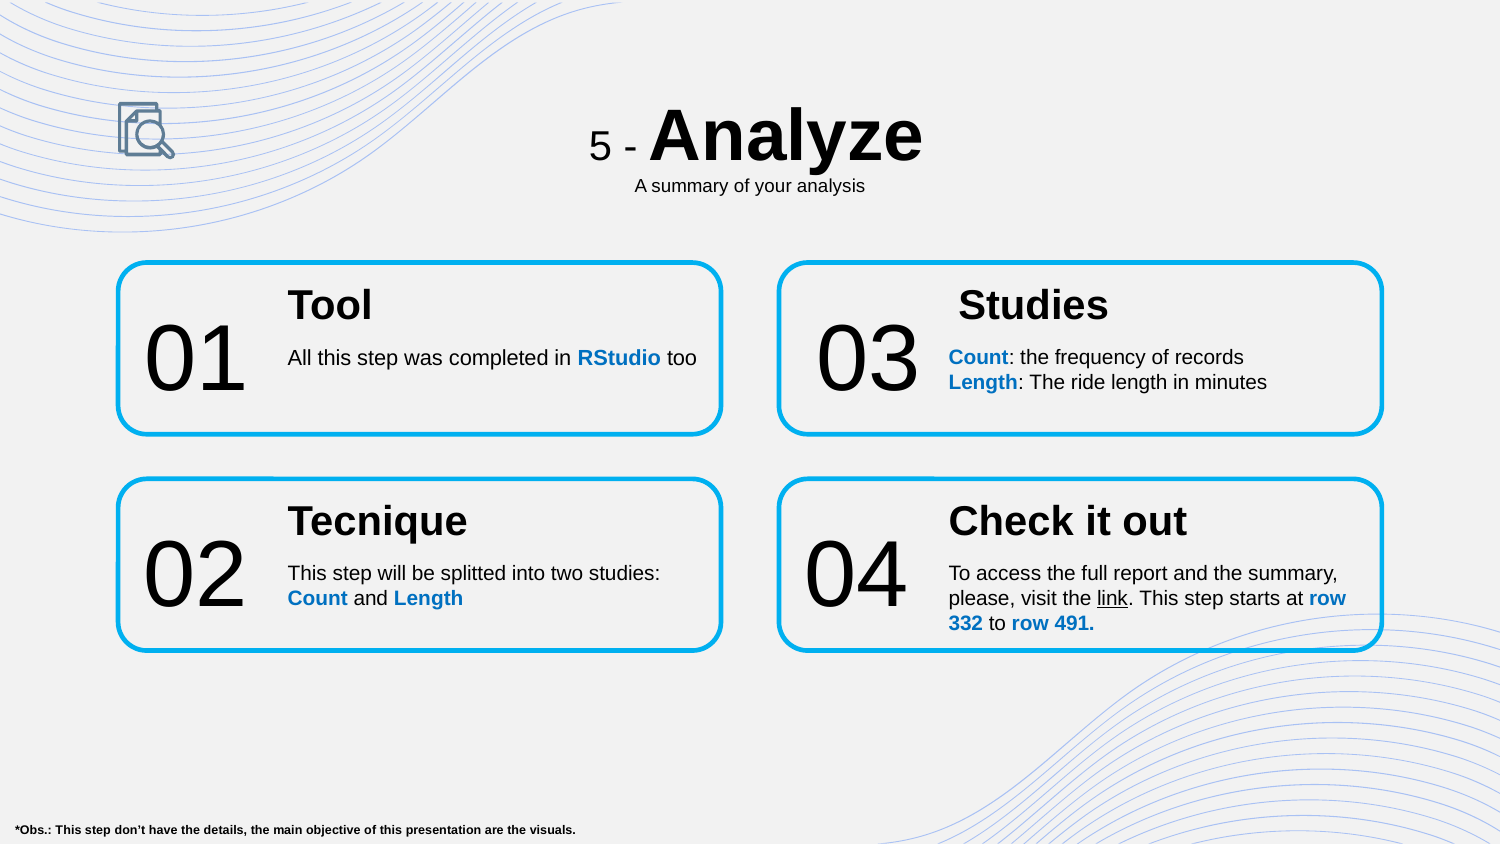

# 5 - Analyze

A summary of your analysis
Tool
Studies
01
03
Count: the frequency of records
Length: The ride length in minutes
All this step was completed in RStudio too
Tecnique
Check it out
02
04
This step will be splitted into two studies: Count and Length
To access the full report and the summary, please, visit the link. This step starts at row 332 to row 491.
*Obs.: This step don’t have the details, the main objective of this presentation are the visuals.